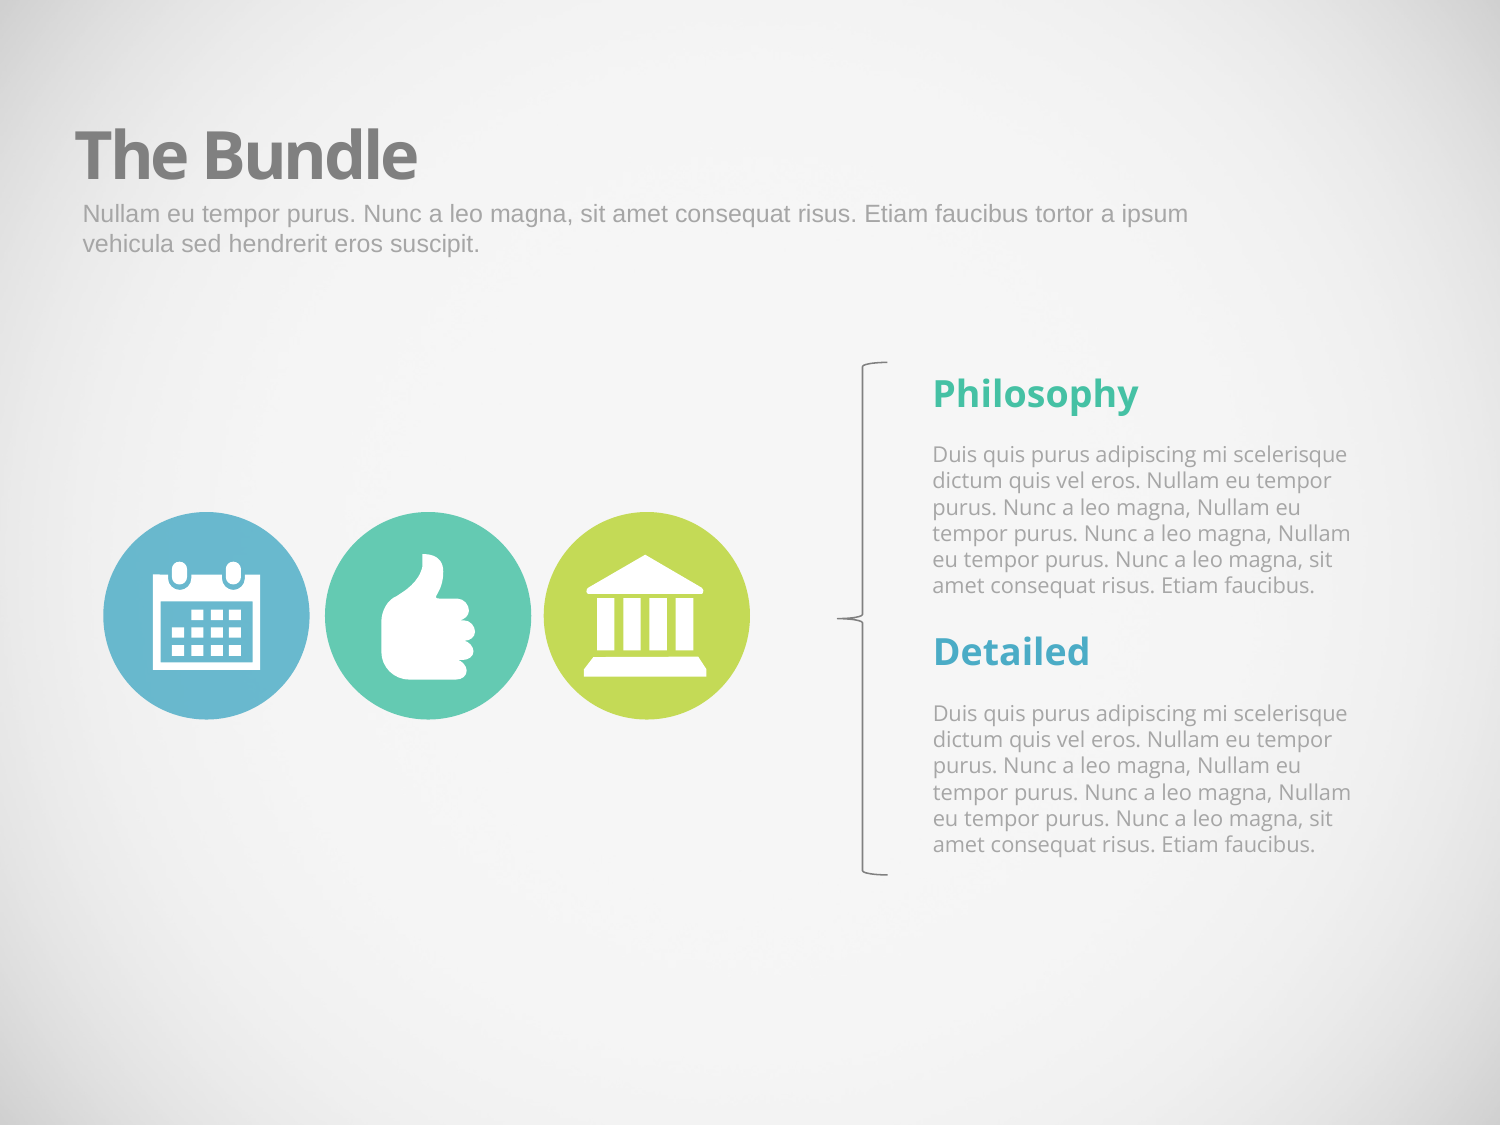

The Bundle
Nullam eu tempor purus. Nunc a leo magna, sit amet consequat risus. Etiam faucibus tortor a ipsum vehicula sed hendrerit eros suscipit.

Philosophy

Duis quis purus adipiscing mi scelerisque dictum quis vel eros. Nullam eu tempor purus. Nunc a leo magna, Nullam eu tempor purus. Nunc a leo magna, Nullam eu tempor purus. Nunc a leo magna, sit amet consequat risus. Etiam faucibus.

Detailed

Duis quis purus adipiscing mi scelerisque dictum quis vel eros. Nullam eu tempor purus. Nunc a leo magna, Nullam eu tempor purus. Nunc a leo magna, Nullam eu tempor purus. Nunc a leo magna, sit amet consequat risus. Etiam faucibus.